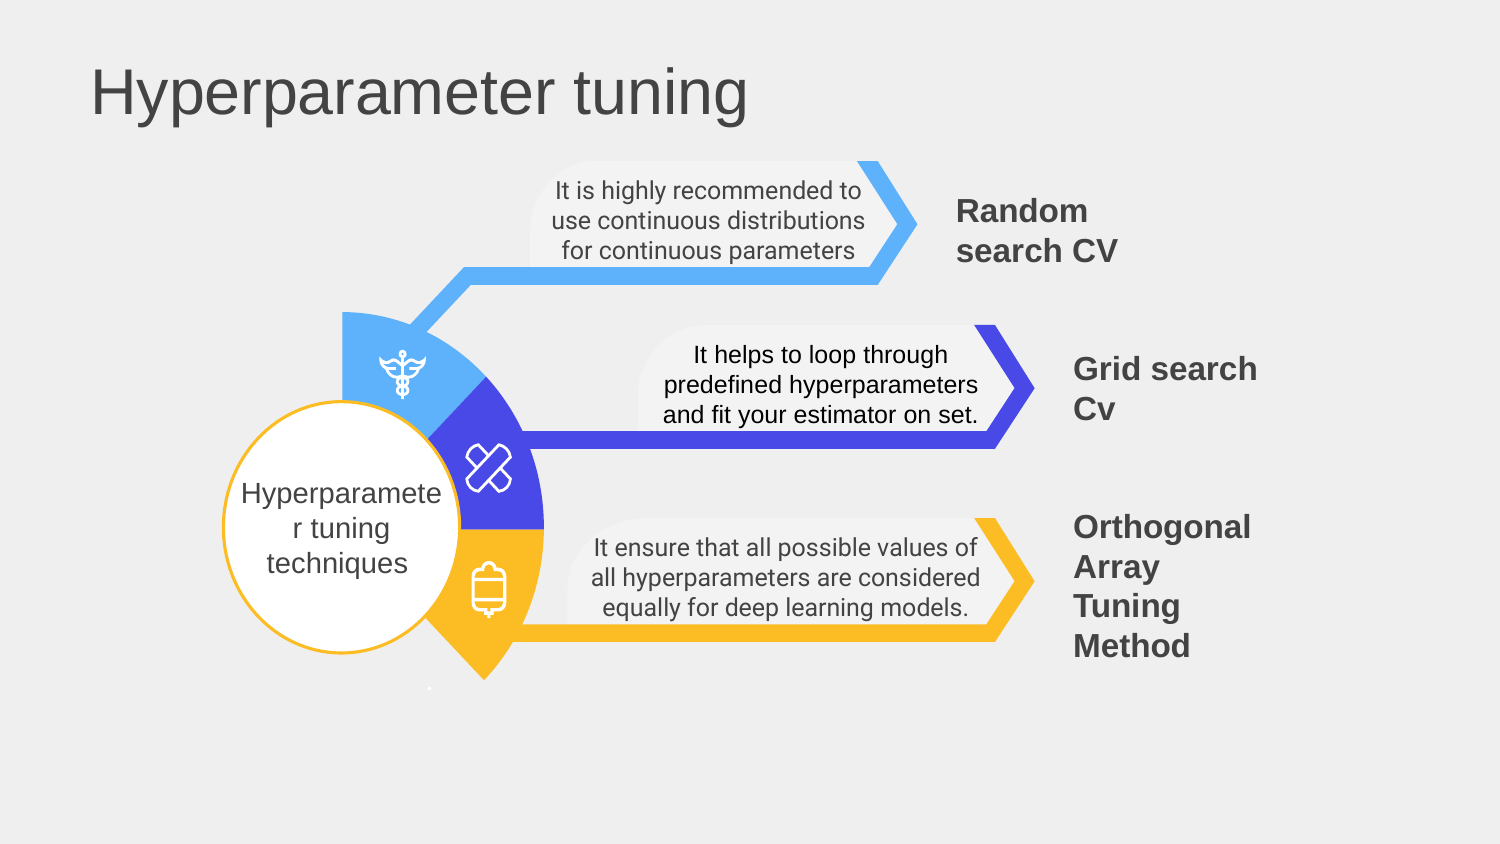

# Hyperparameter tuning
It is highly recommended to use continuous distributions for continuous parameters

Random search CV

It helps to loop through predefined hyperparameters and fit your estimator on set.

Grid search Cv

Hyperparameter tuning techniques

It ensure that all possible values of all hyperparameters are considered equally for deep learning models.

Orthogonal Array Tuning Method